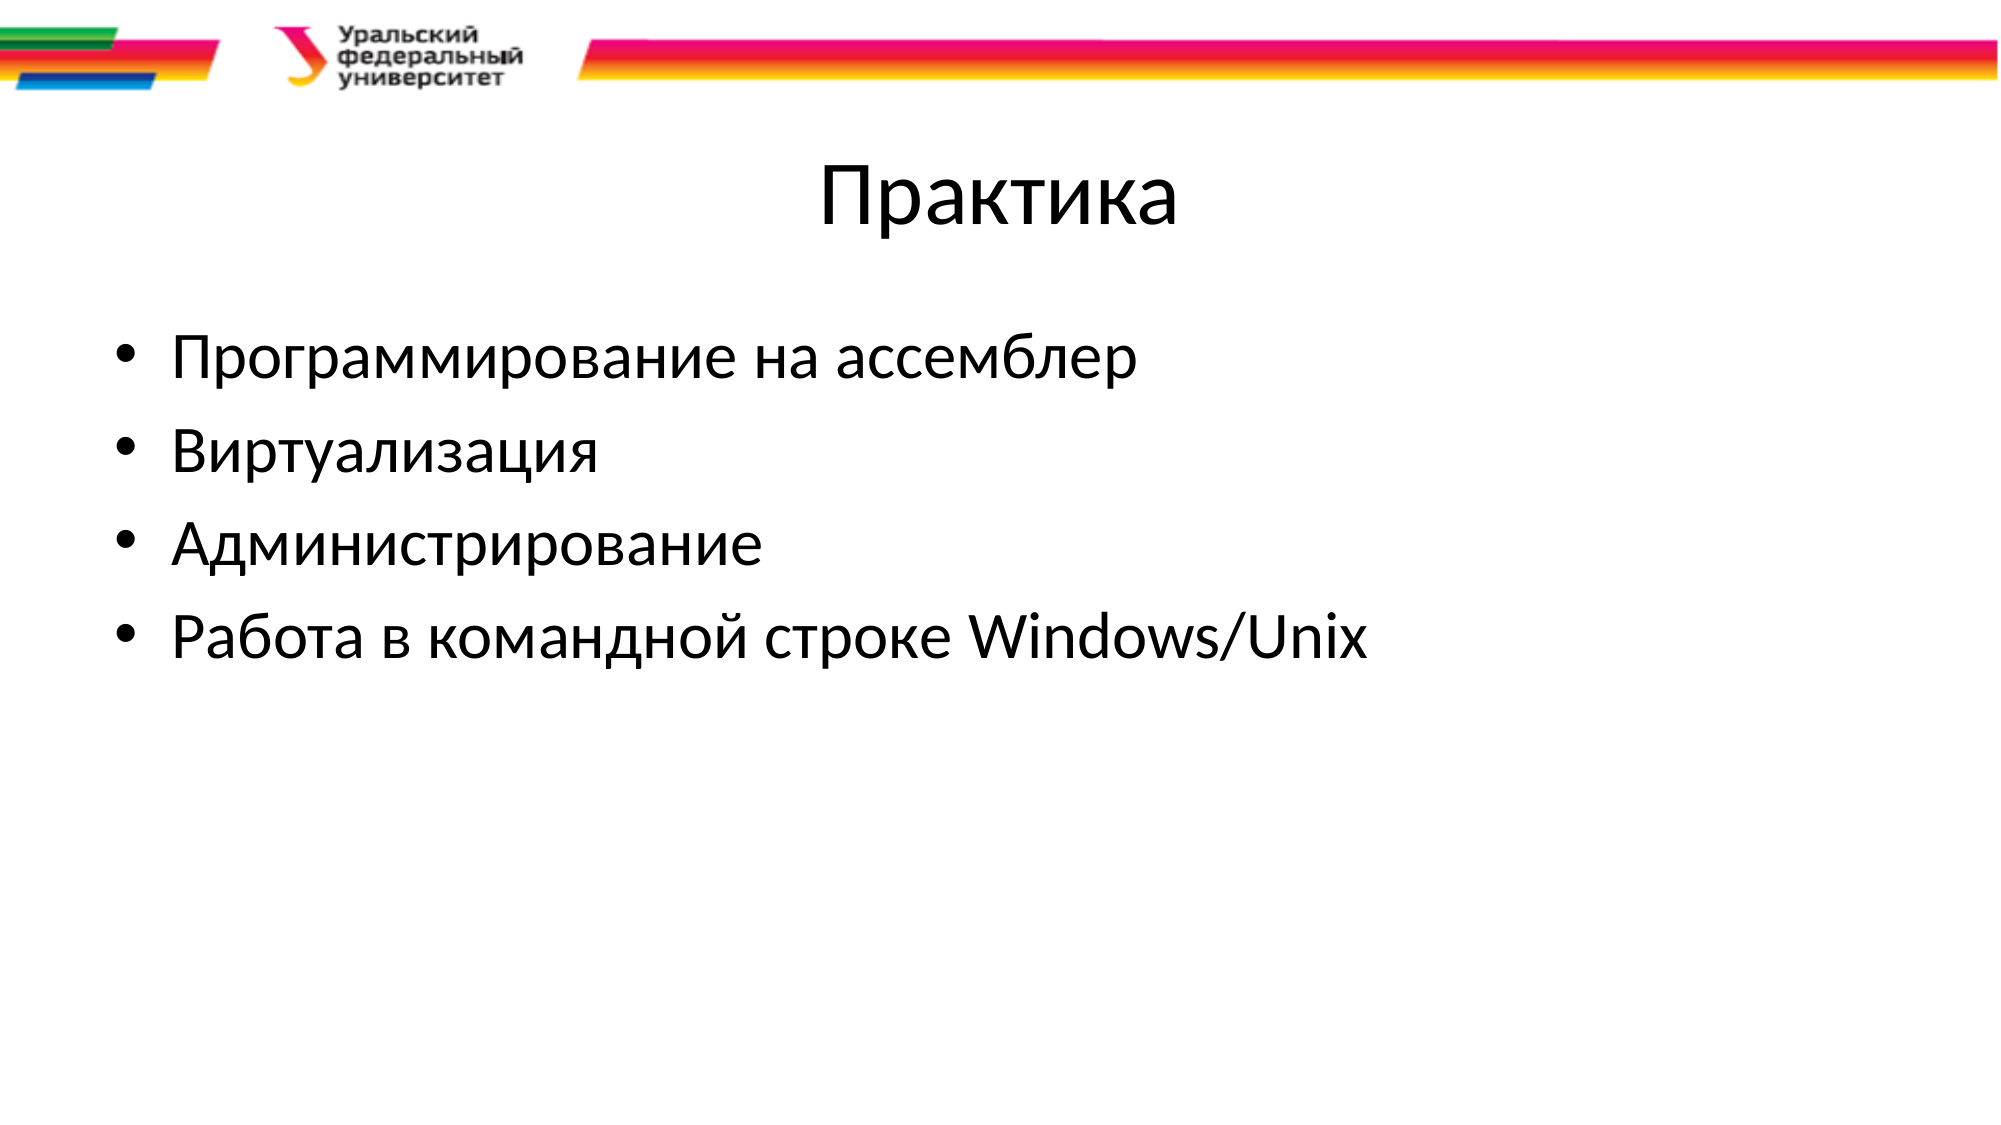

# Практика
Программирование на ассемблер
Виртуализация
Администрирование
Работа в командной строке Windows/Unix